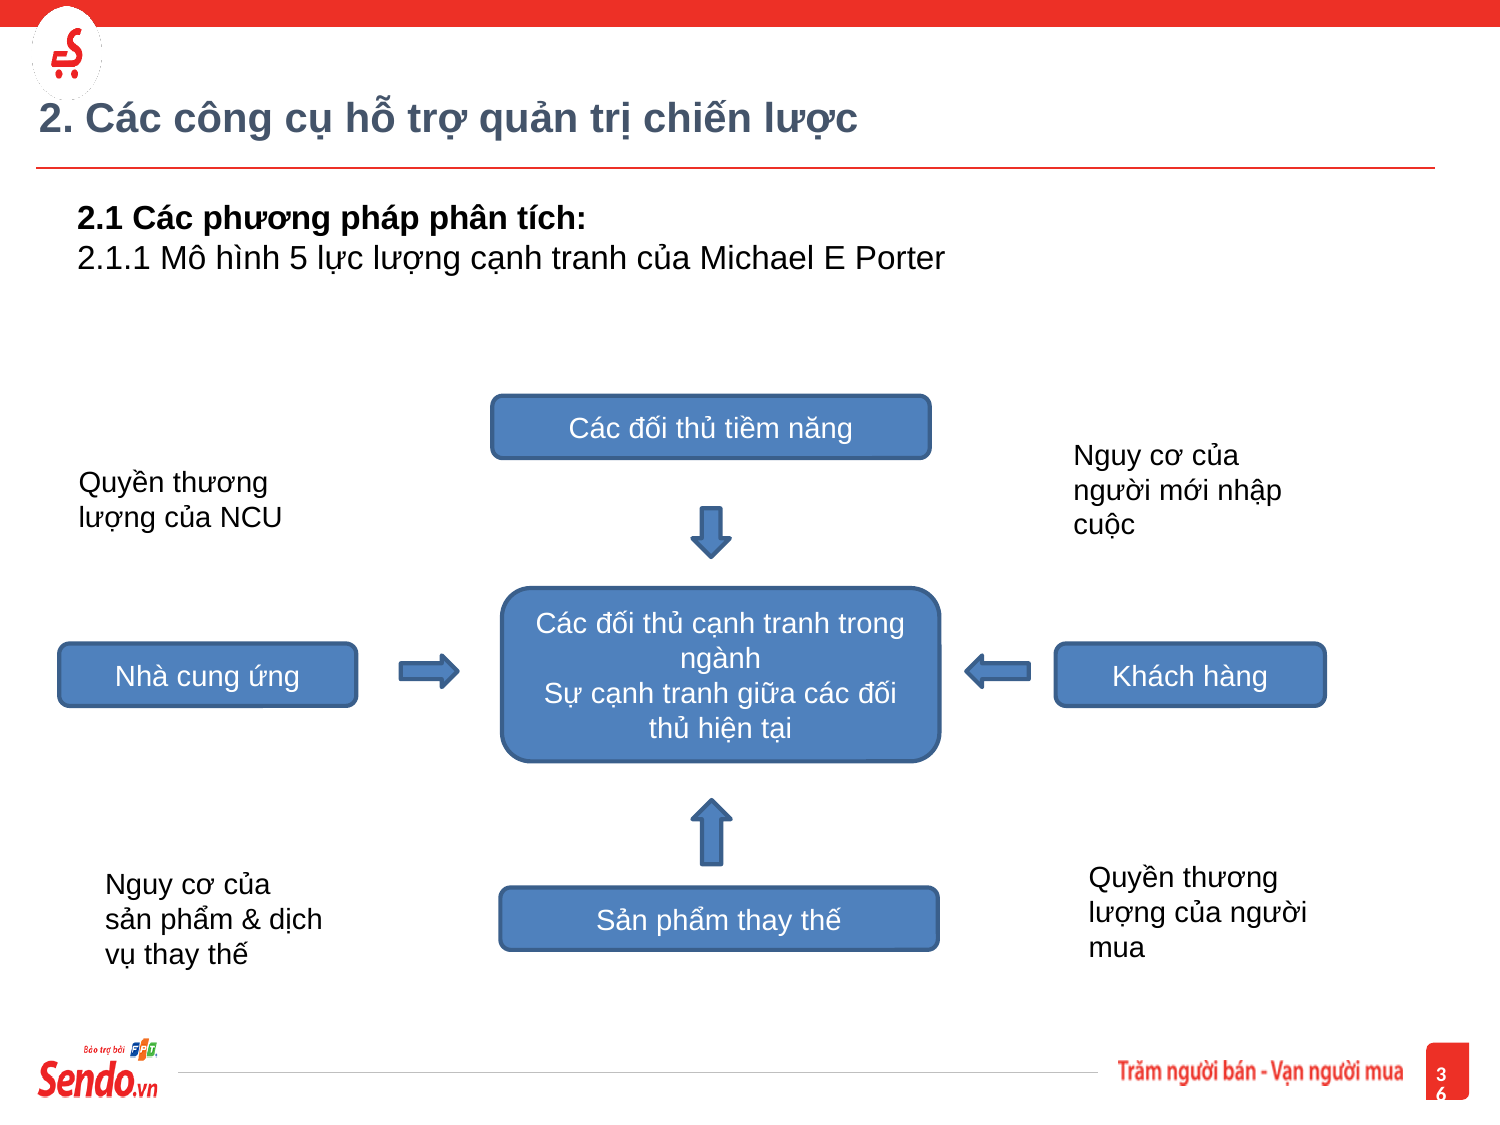

# 2. Các công cụ hỗ trợ quản trị chiến lược
2.1 Các phương pháp phân tích:
2.1.1 Mô hình 5 lực lượng cạnh tranh của Michael E Porter

Các đối thủ tiềm năng
Nguy cơ của người mới nhập cuộc
Quyền thương lượng của NCU

Các đối thủ cạnh tranh trong ngành
Sự cạnh tranh giữa các đối thủ hiện tại
Nhà cung ứng
Khách hàng

Quyền thương lượng của người mua
Nguy cơ của sản phẩm & dịch vụ thay thế
Sản phẩm thay thế